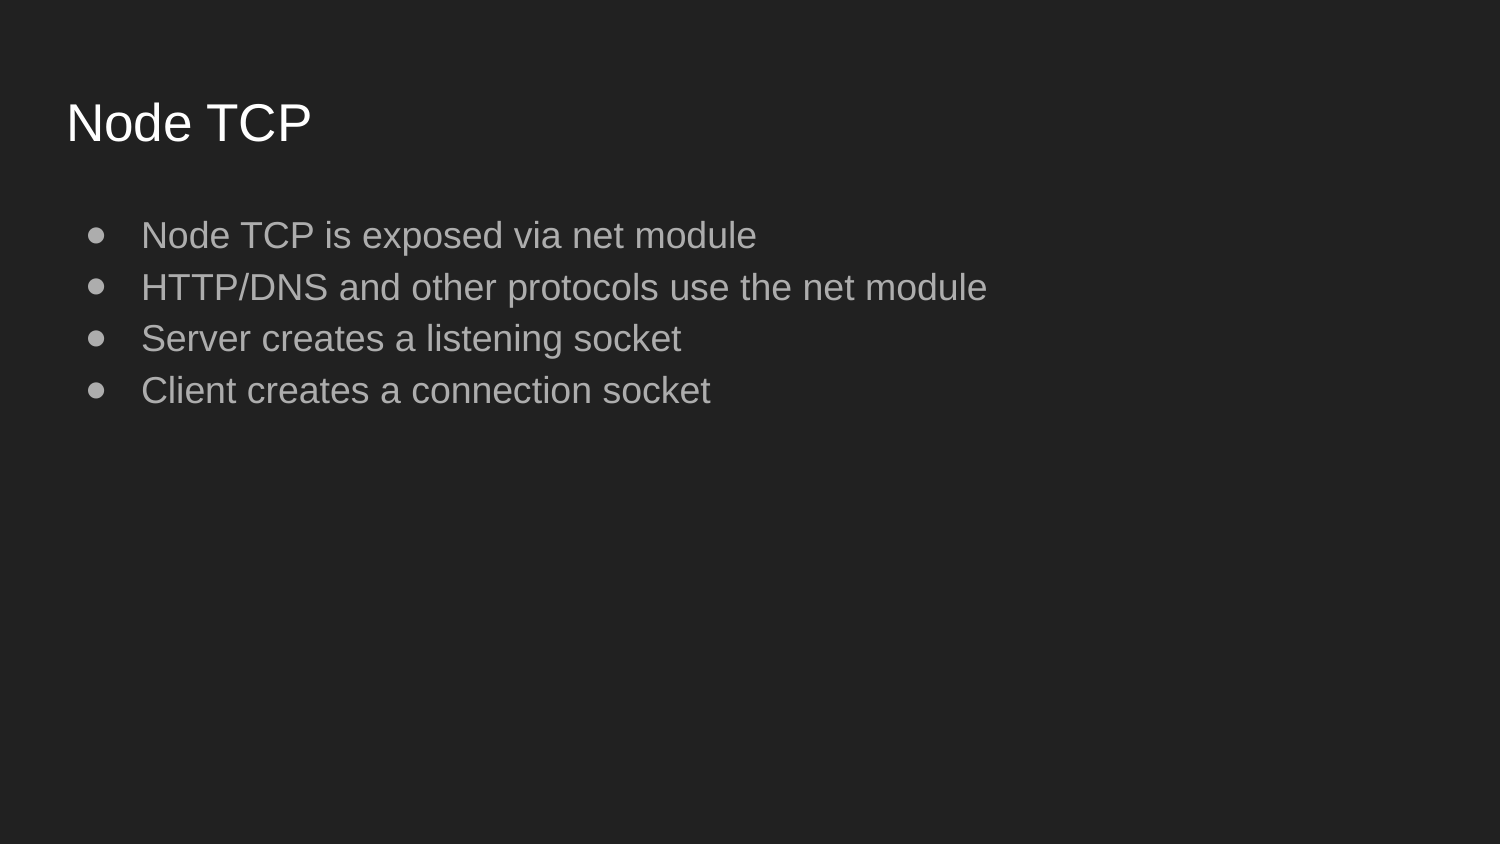

# Node TCP
Node TCP is exposed via net module
HTTP/DNS and other protocols use the net module
Server creates a listening socket
Client creates a connection socket